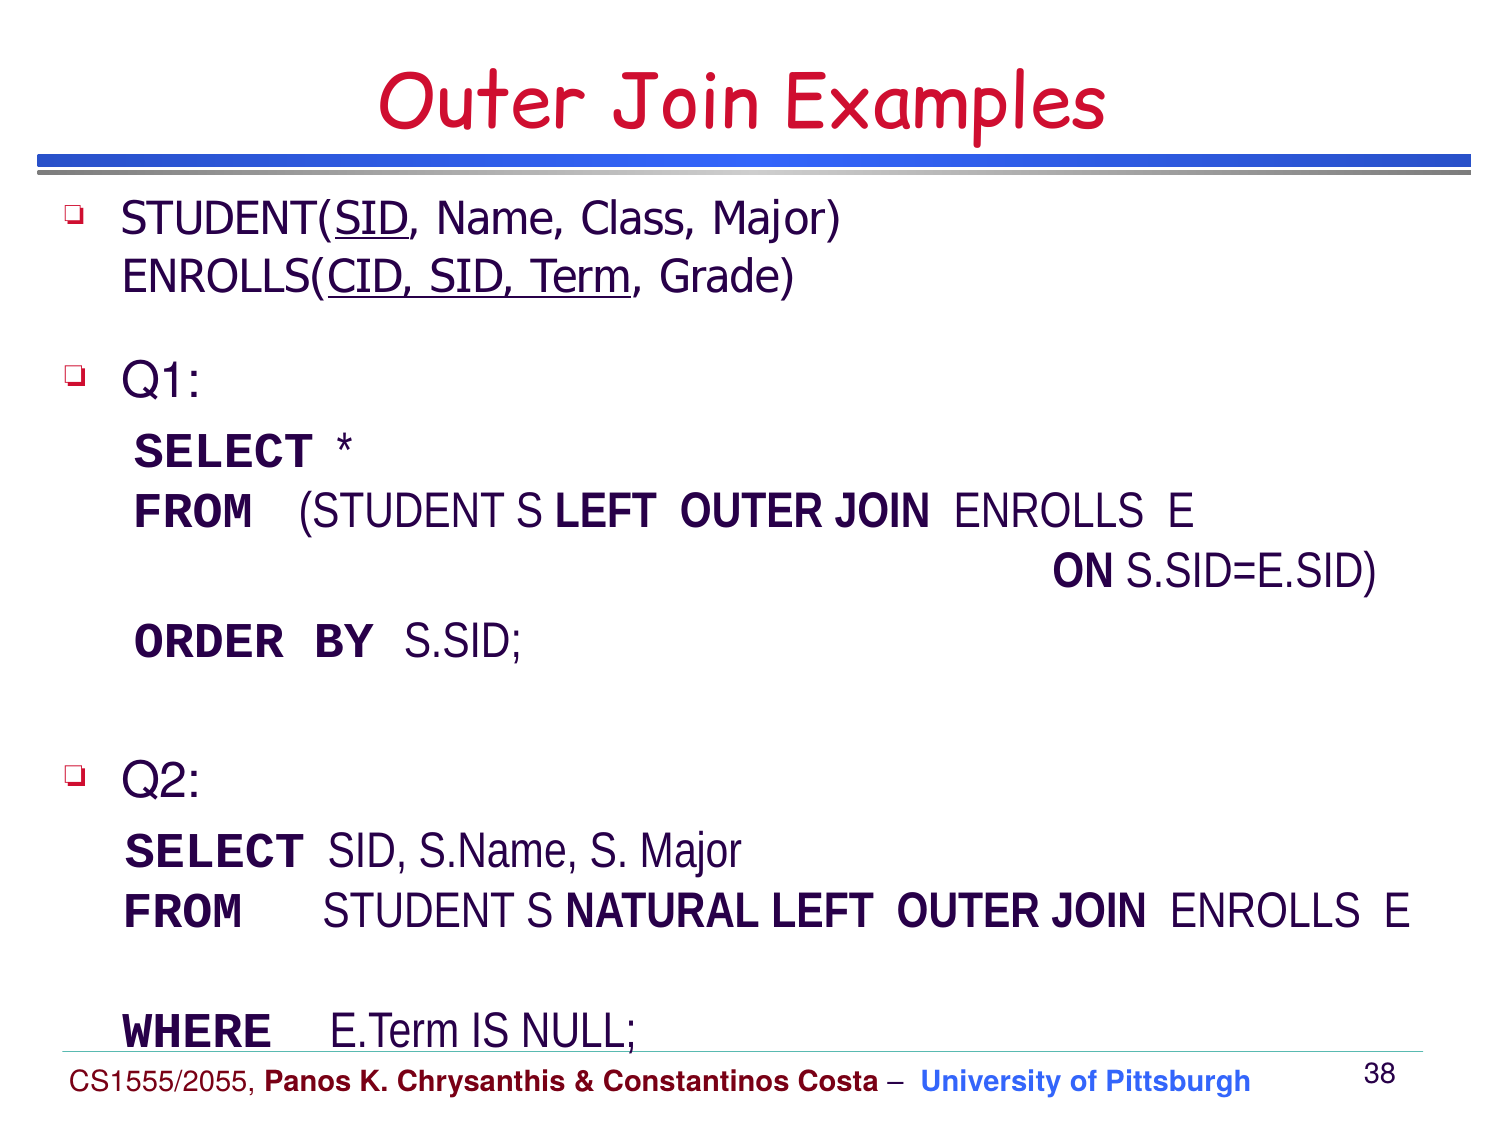

# Outer Join Examples
STUDENT(SID, Name, Class, Major)
    ENROLLS(CID, SID, Term, Grade)

Q1:
      SELECT  *
 FROM    (STUDENT S LEFT  OUTER JOIN  ENROLLS  E
                                                                                 ON S.SID=E.SID)
      ORDER BY S.SID;

Q2:
  SELECT  SID, S.Name, S. Major
     FROM       STUDENT S NATURAL LEFT  OUTER JOIN  ENROLLS  E
     WHERE     E.Term IS NULL;